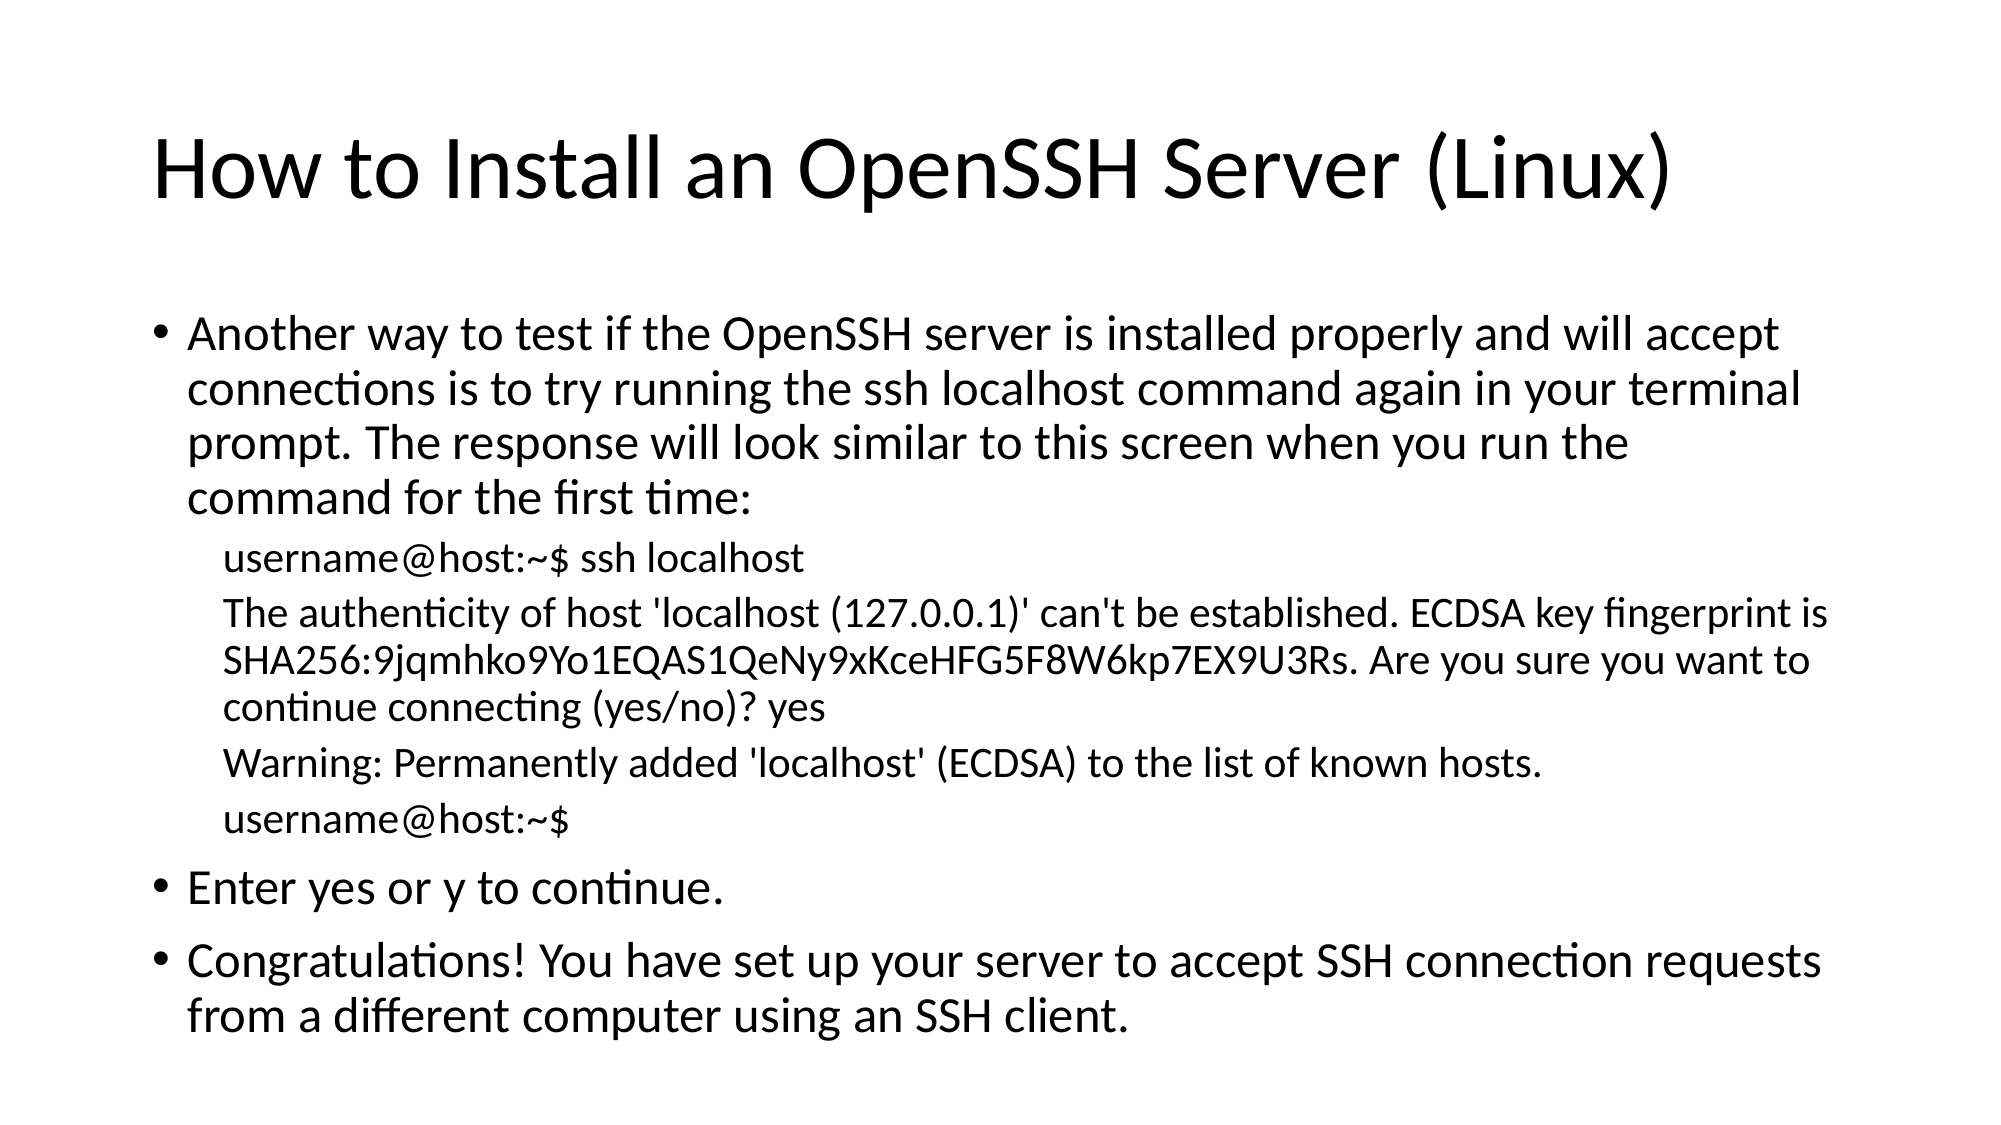

# How to Install an OpenSSH Server (Linux)
Another way to test if the OpenSSH server is installed properly and will accept connections is to try running the ssh localhost command again in your terminal prompt. The response will look similar to this screen when you run the command for the first time:
username@host:~$ ssh localhost
The authenticity of host 'localhost (127.0.0.1)' can't be established. ECDSA key fingerprint is SHA256:9jqmhko9Yo1EQAS1QeNy9xKceHFG5F8W6kp7EX9U3Rs. Are you sure you want to continue connecting (yes/no)? yes
Warning: Permanently added 'localhost' (ECDSA) to the list of known hosts.
username@host:~$
Enter yes or y to continue.
Congratulations! You have set up your server to accept SSH connection requests from a different computer using an SSH client.